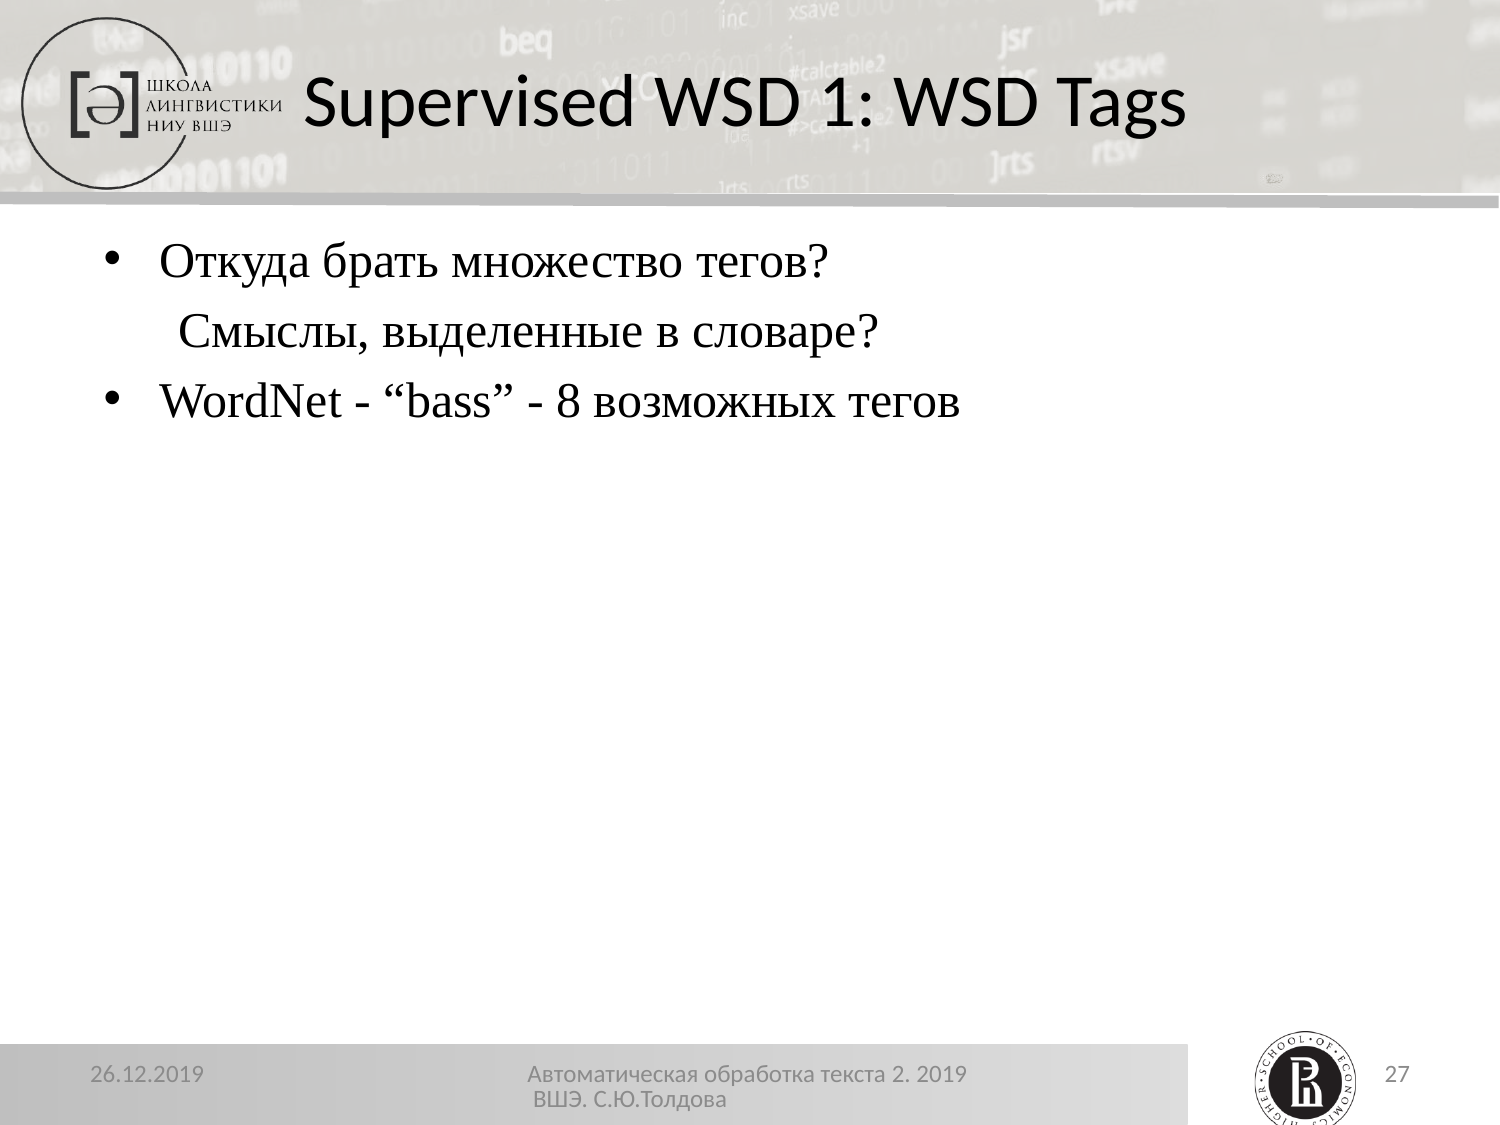

# Supervised WSD 1: WSD Tags
Откуда брать множество тегов?
Смыслы, выделенные в словаре?
WordNet - “bass” - 8 возможных тегов
26.12.2019
Автоматическая обработка текста 2. 2019 ВШЭ. С.Ю.Толдова
27